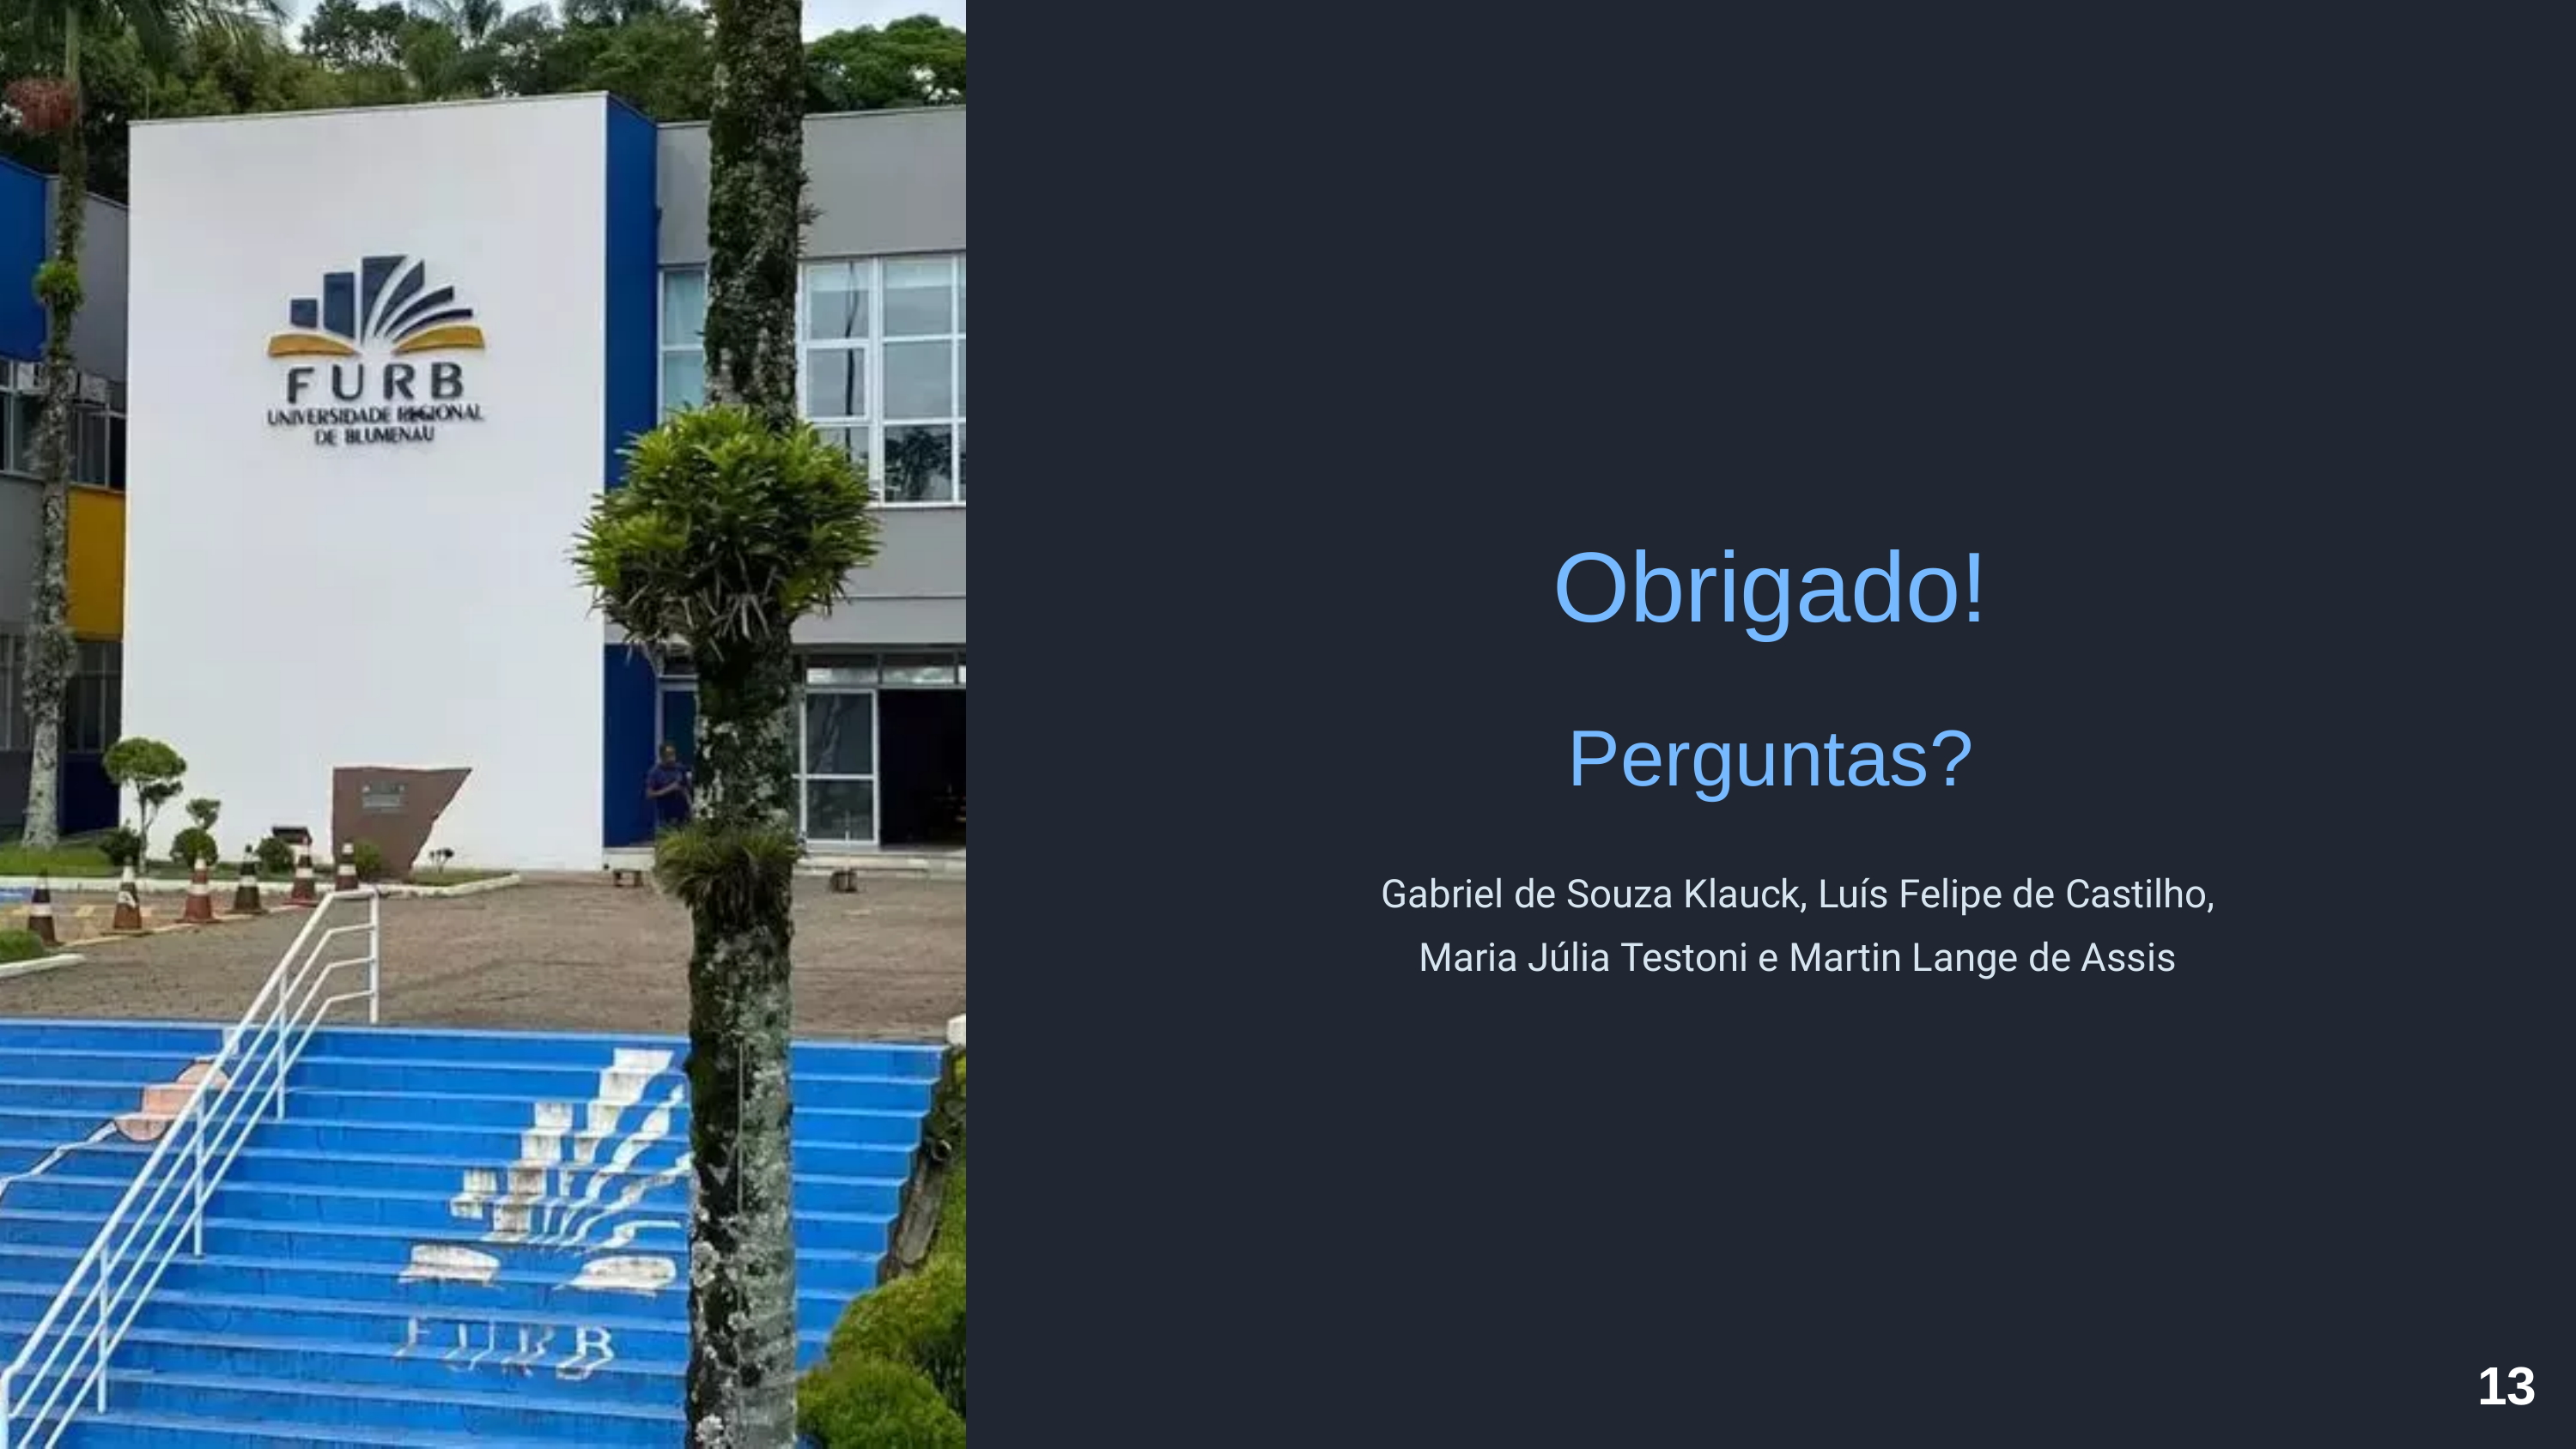

Obrigado!
Perguntas?
Gabriel de Souza Klauck, Luís Felipe de Castilho, Maria Júlia Testoni e Martin Lange de Assis

13